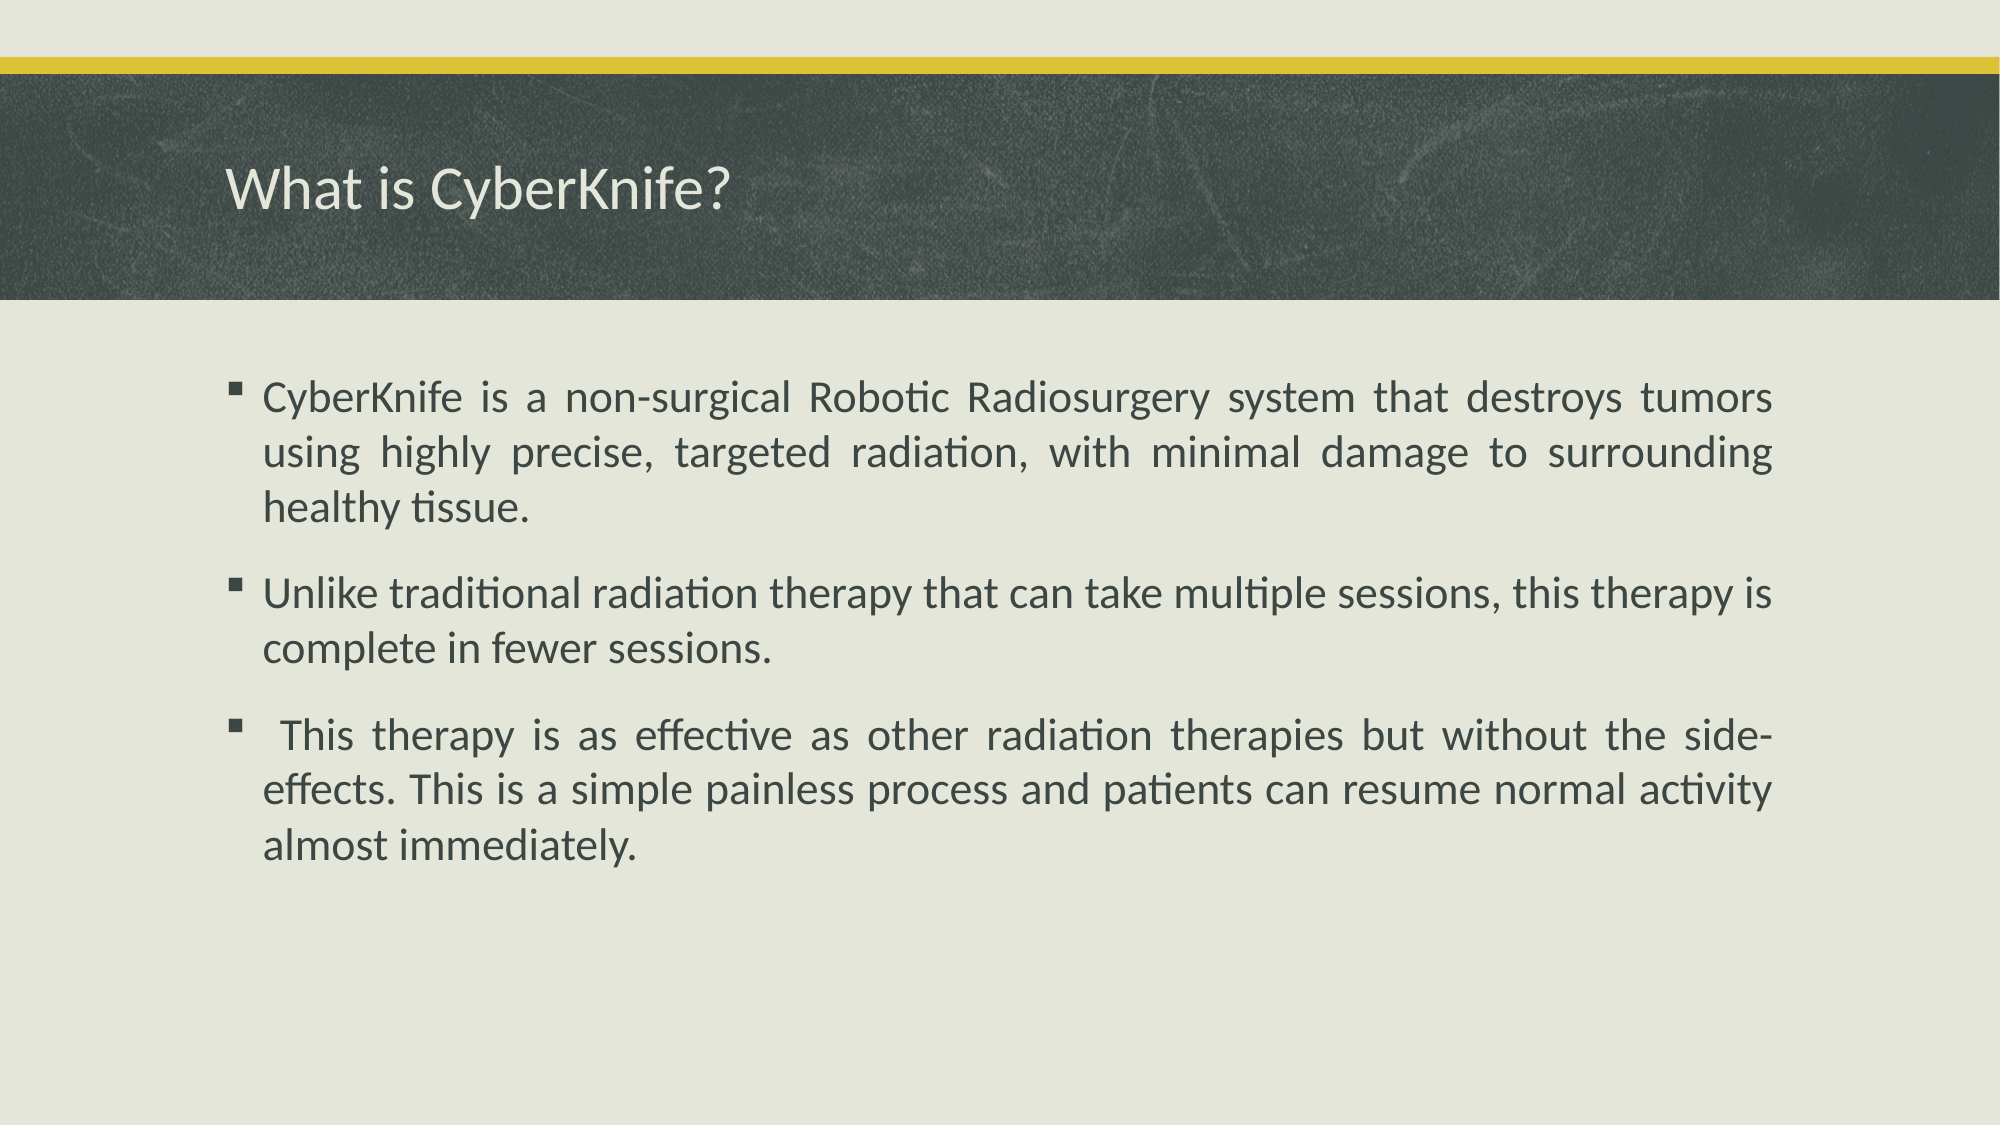

# What is CyberKnife?
CyberKnife is a non-surgical Robotic Radiosurgery system that destroys tumors using highly precise, targeted radiation, with minimal damage to surrounding healthy tissue.
Unlike traditional radiation therapy that can take multiple sessions, this therapy is complete in fewer sessions.
 This therapy is as effective as other radiation therapies but without the side-effects. This is a simple painless process and patients can resume normal activity almost immediately.